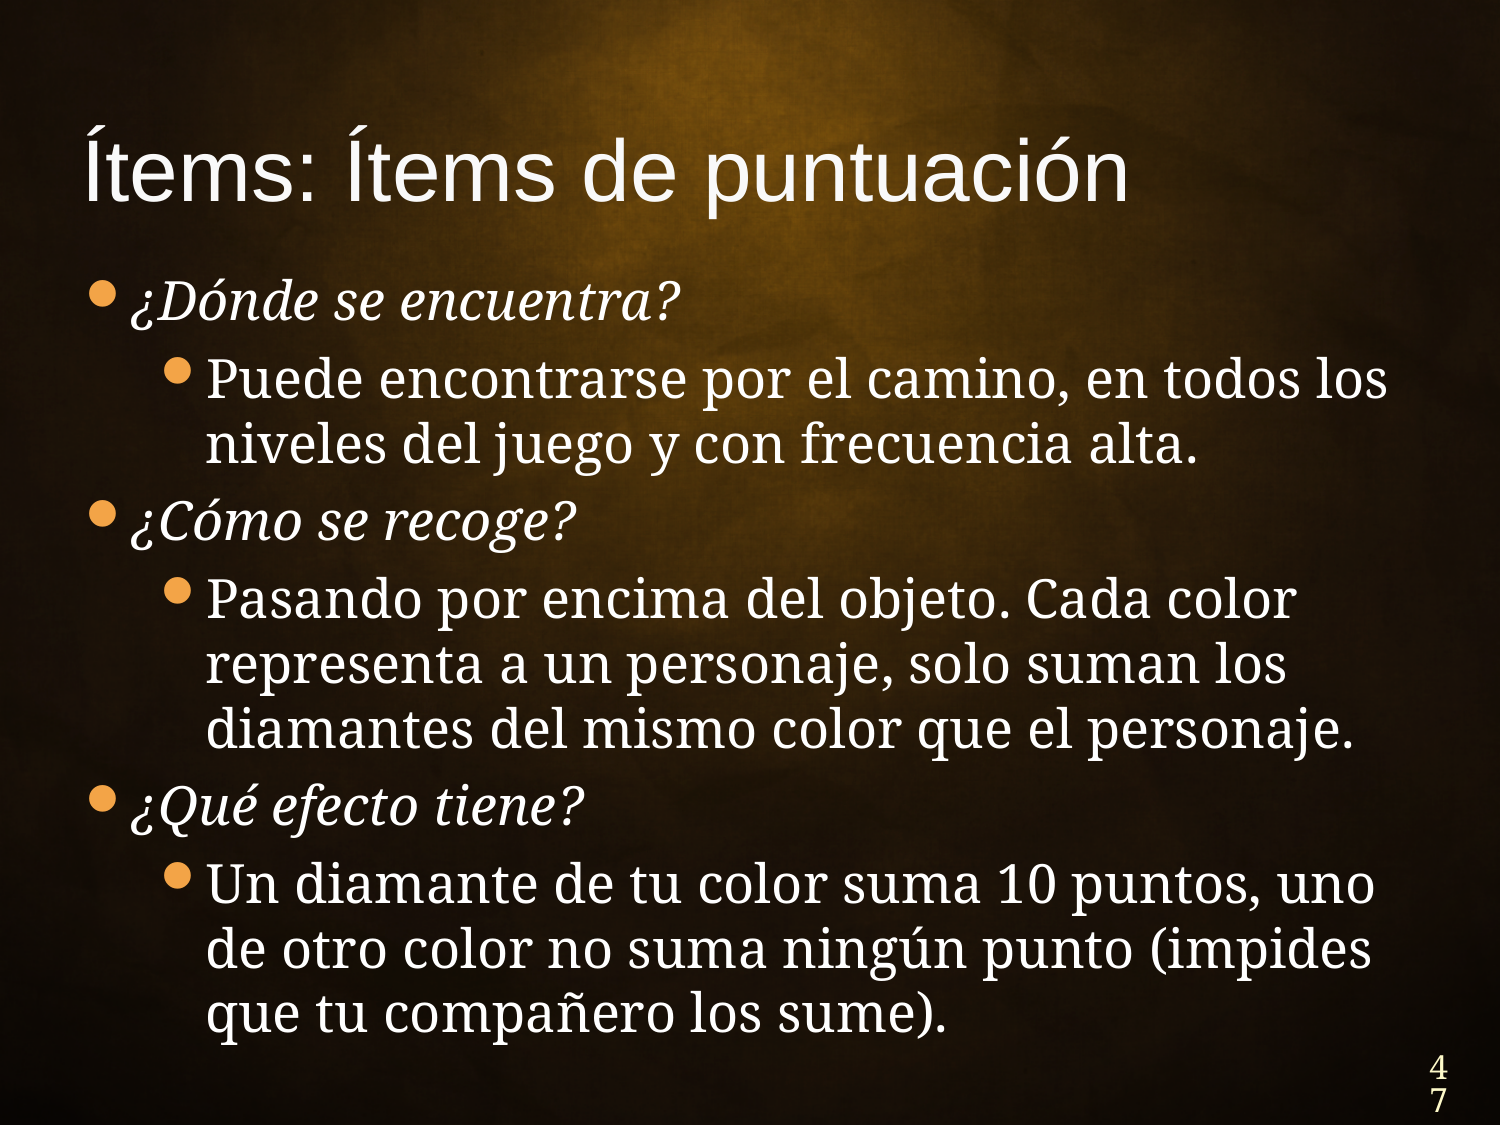

# Ítems: Ítems de puntuación
¿Dónde se encuentra?
Puede encontrarse por el camino, en todos los niveles del juego y con frecuencia alta.
¿Cómo se recoge?
Pasando por encima del objeto. Cada color representa a un personaje, solo suman los diamantes del mismo color que el personaje.
¿Qué efecto tiene?
Un diamante de tu color suma 10 puntos, uno de otro color no suma ningún punto (impides que tu compañero los sume).
47